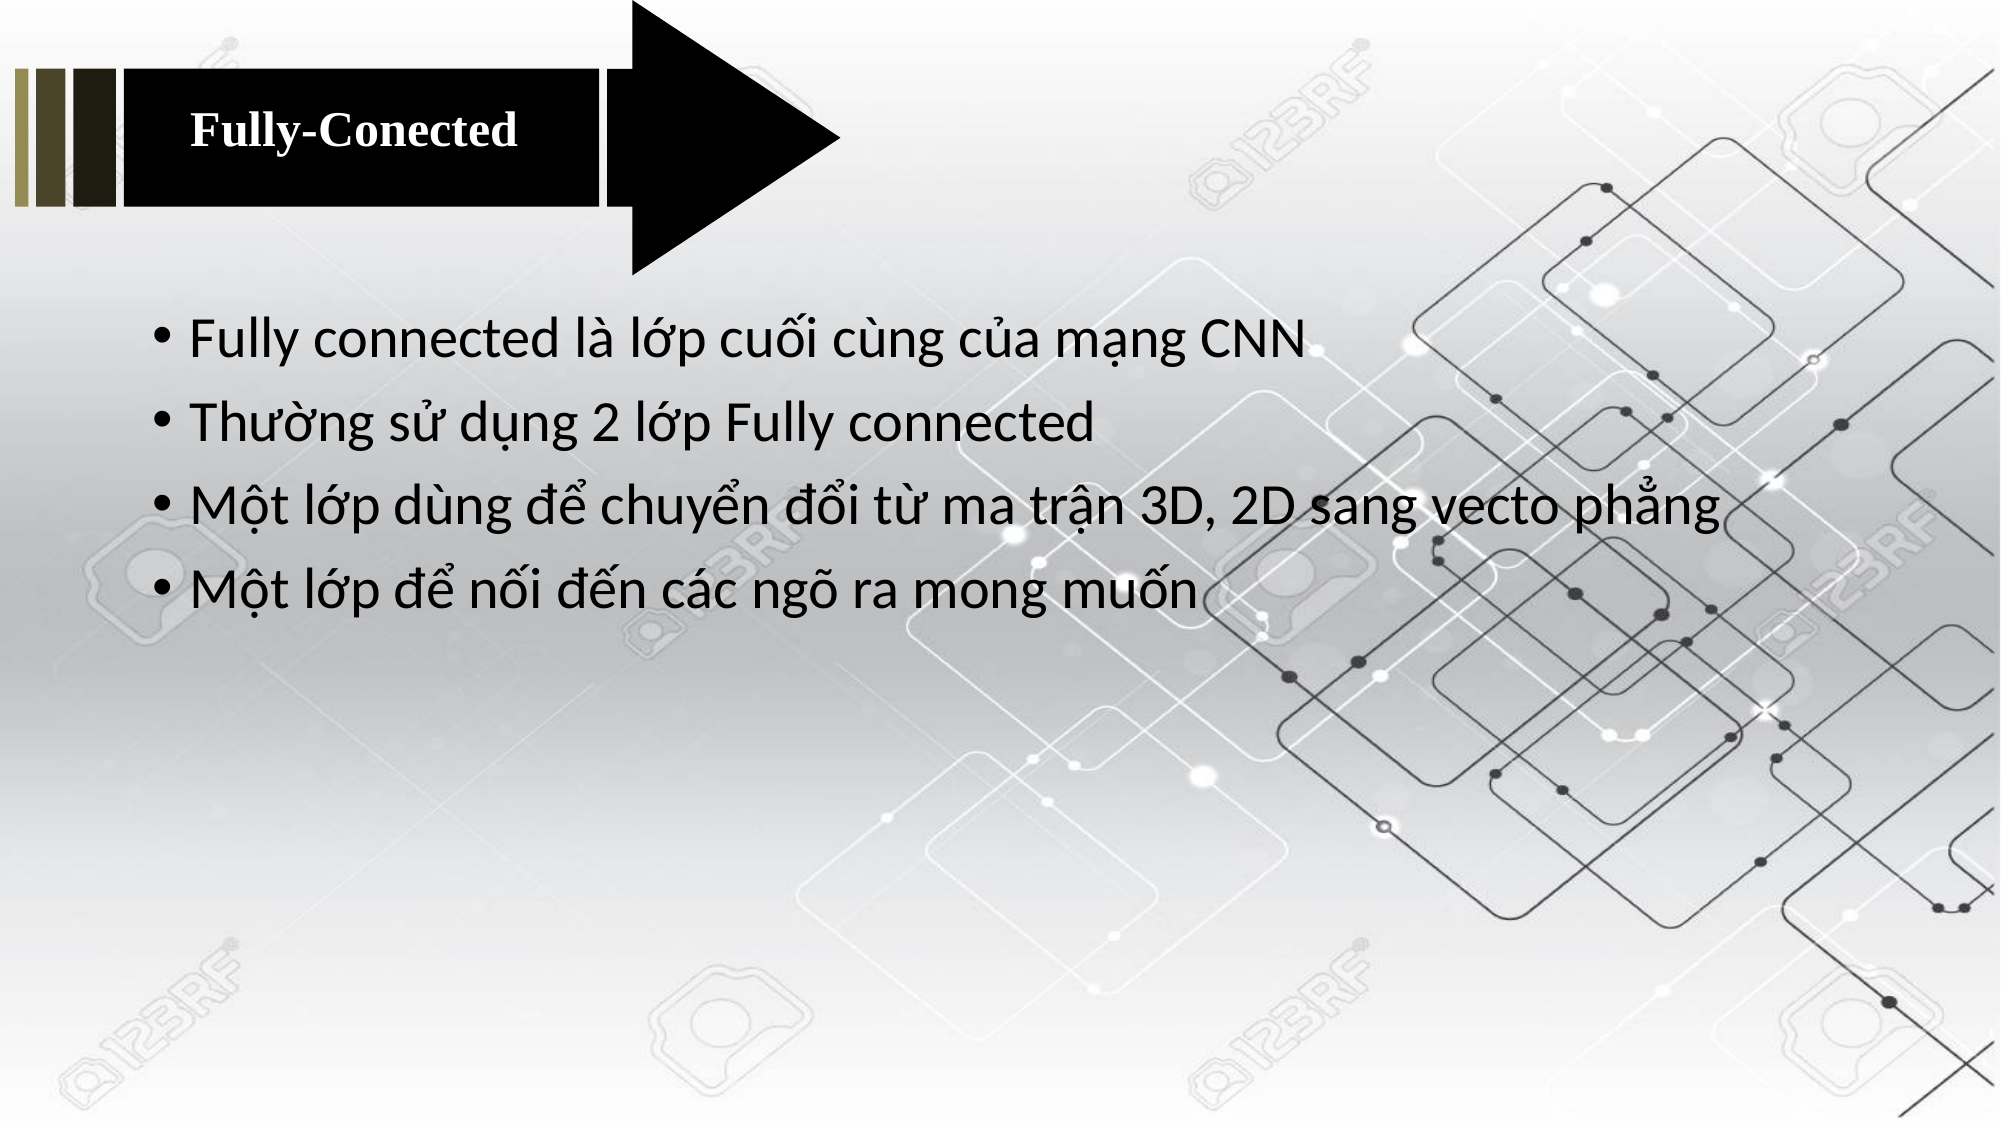

Fully-Conected
Fully connected là lớp cuối cùng của mạng CNN
Thường sử dụng 2 lớp Fully connected
Một lớp dùng để chuyển đổi từ ma trận 3D, 2D sang vecto phẳng
Một lớp để nối đến các ngõ ra mong muốn